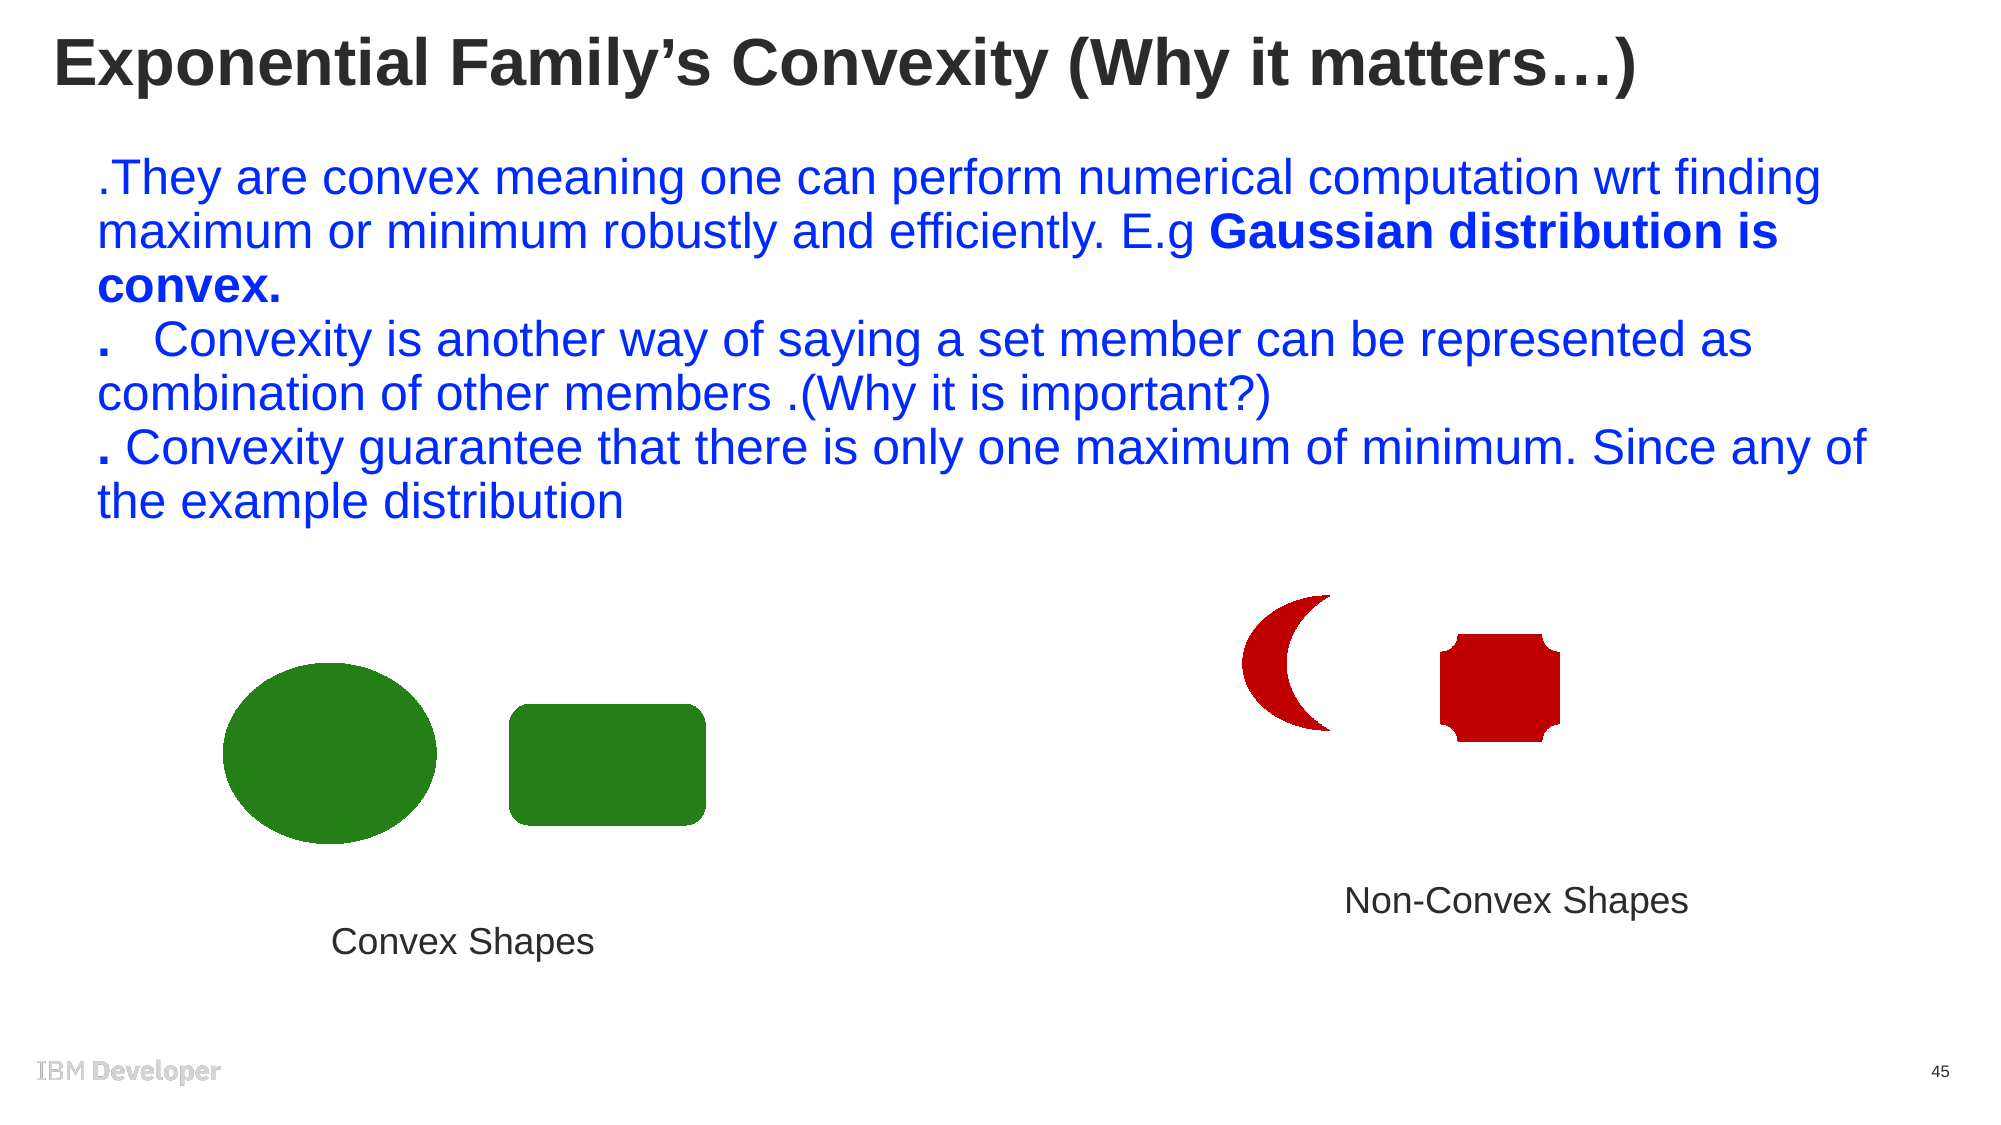

# Exponential Family’s Convexity (Why it matters…)
.They are convex meaning one can perform numerical computation wrt finding maximum or minimum robustly and efficiently. E.g Gaussian distribution is convex.
.   Convexity is another way of saying a set member can be represented as combination of other members .(Why it is important?)
. Convexity guarantee that there is only one maximum of minimum. Since any of the example distribution

Non-Convex Shapes
Convex Shapes
45